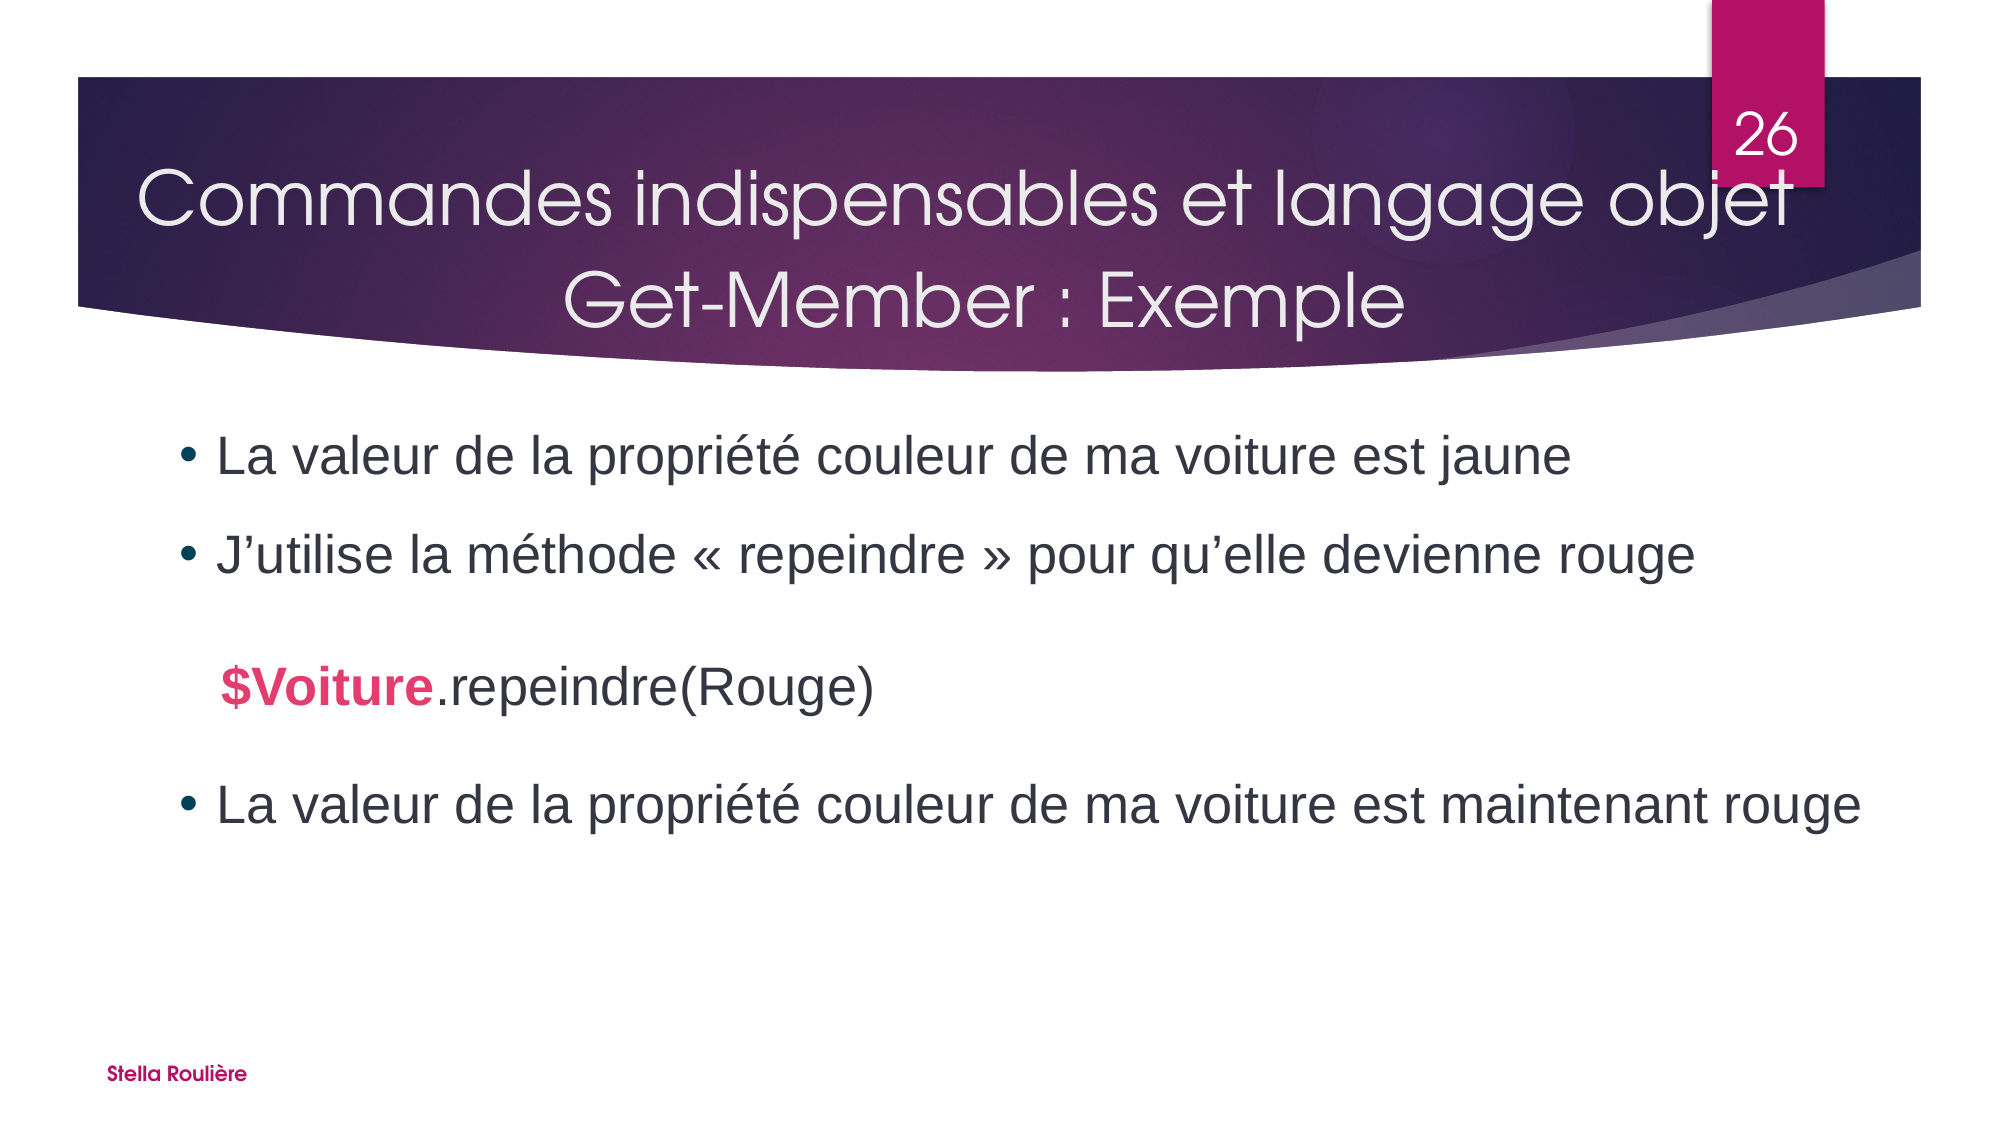

Commandes indispensables et langage objet
26
# Get-Member : Exemple
La valeur de la propriété couleur de ma voiture est jaune

J’utilise la méthode « repeindre » pour qu’elle devienne rouge

$Voiture.repeindre(Rouge)

La valeur de la propriété couleur de ma voiture est maintenant rouge

Stella Roulière